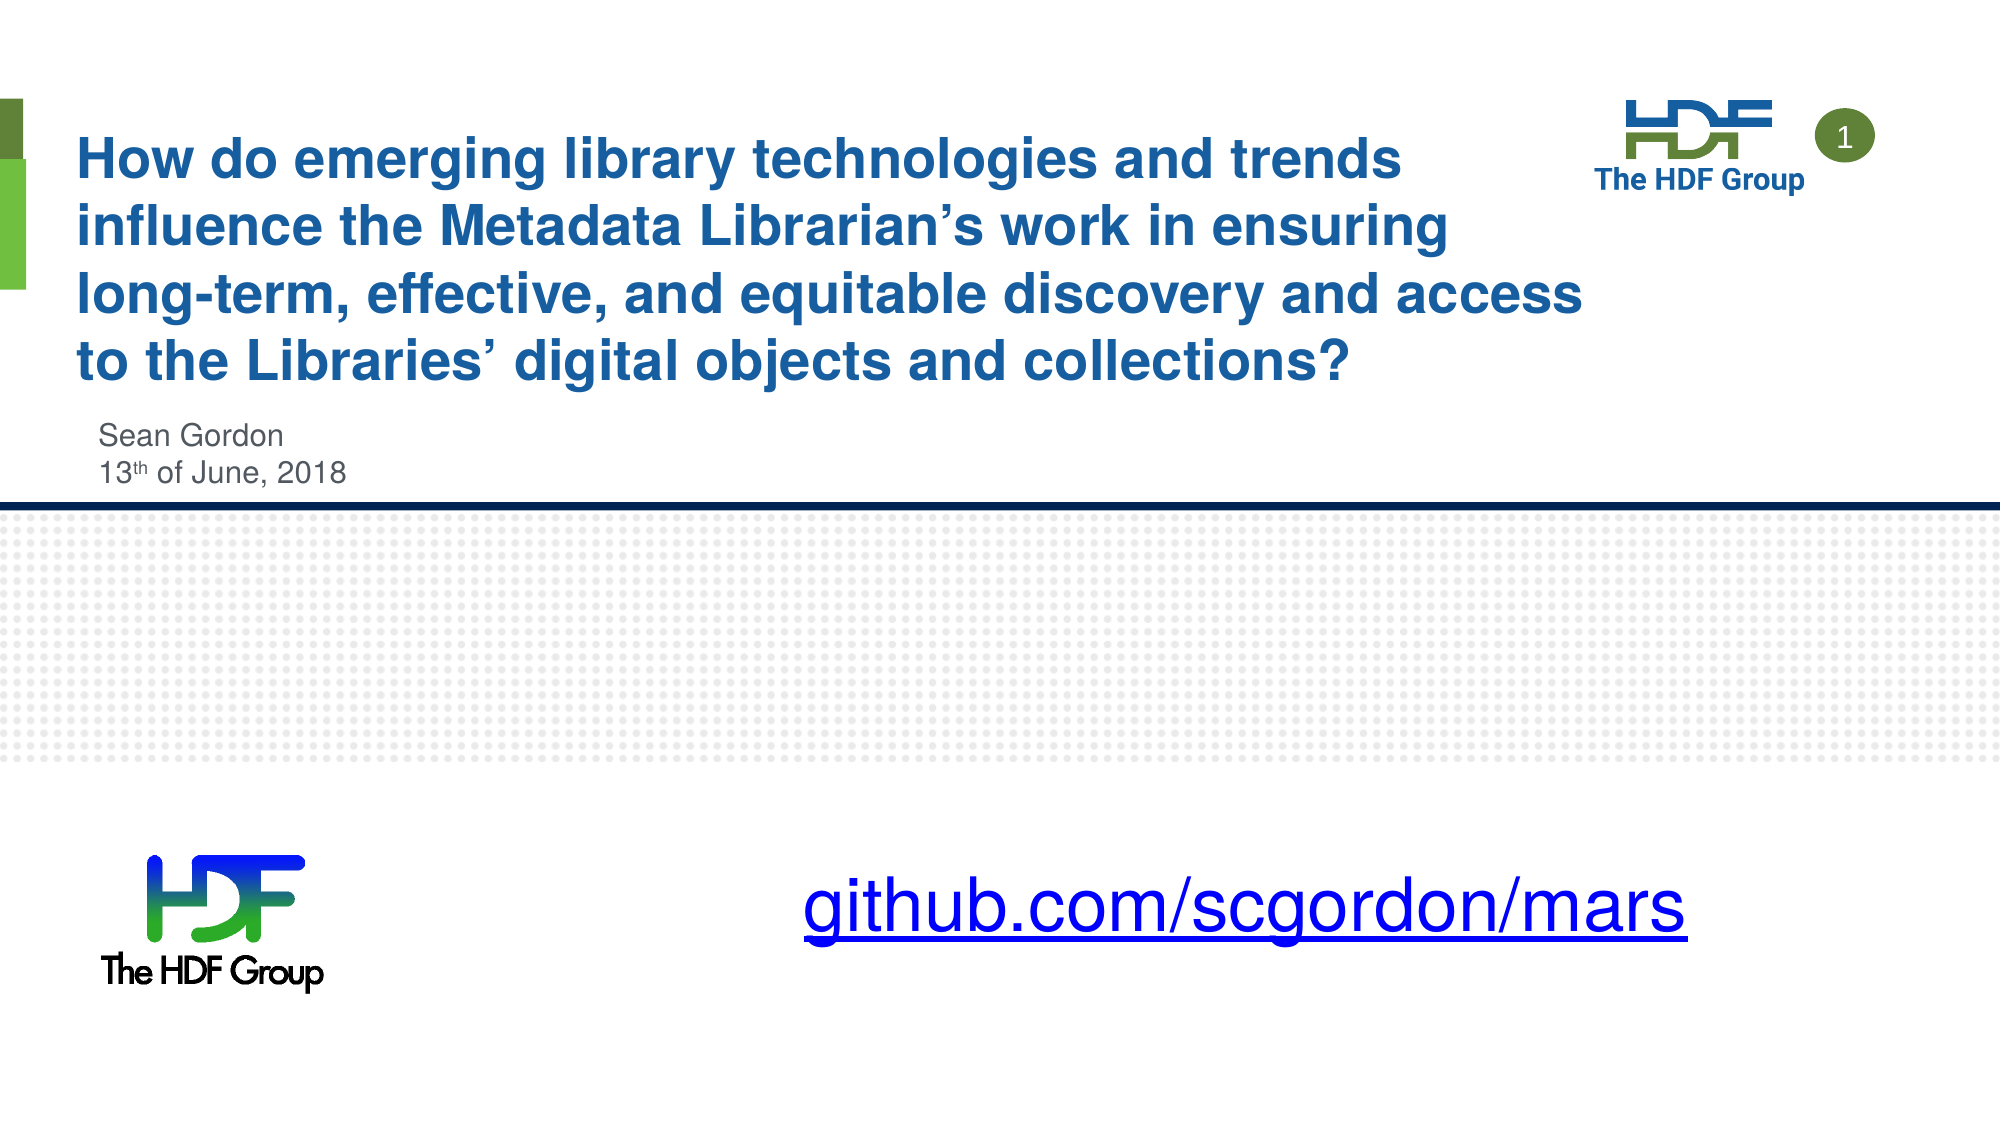

# How do emerging library technologies and trends influence the Metadata Librarian’s work in ensuring long-term, effective, and equitable discovery and access to the Libraries’ digital objects and collections?

Sean Gordon
13th of June, 2018
github.com/scgordon/mars